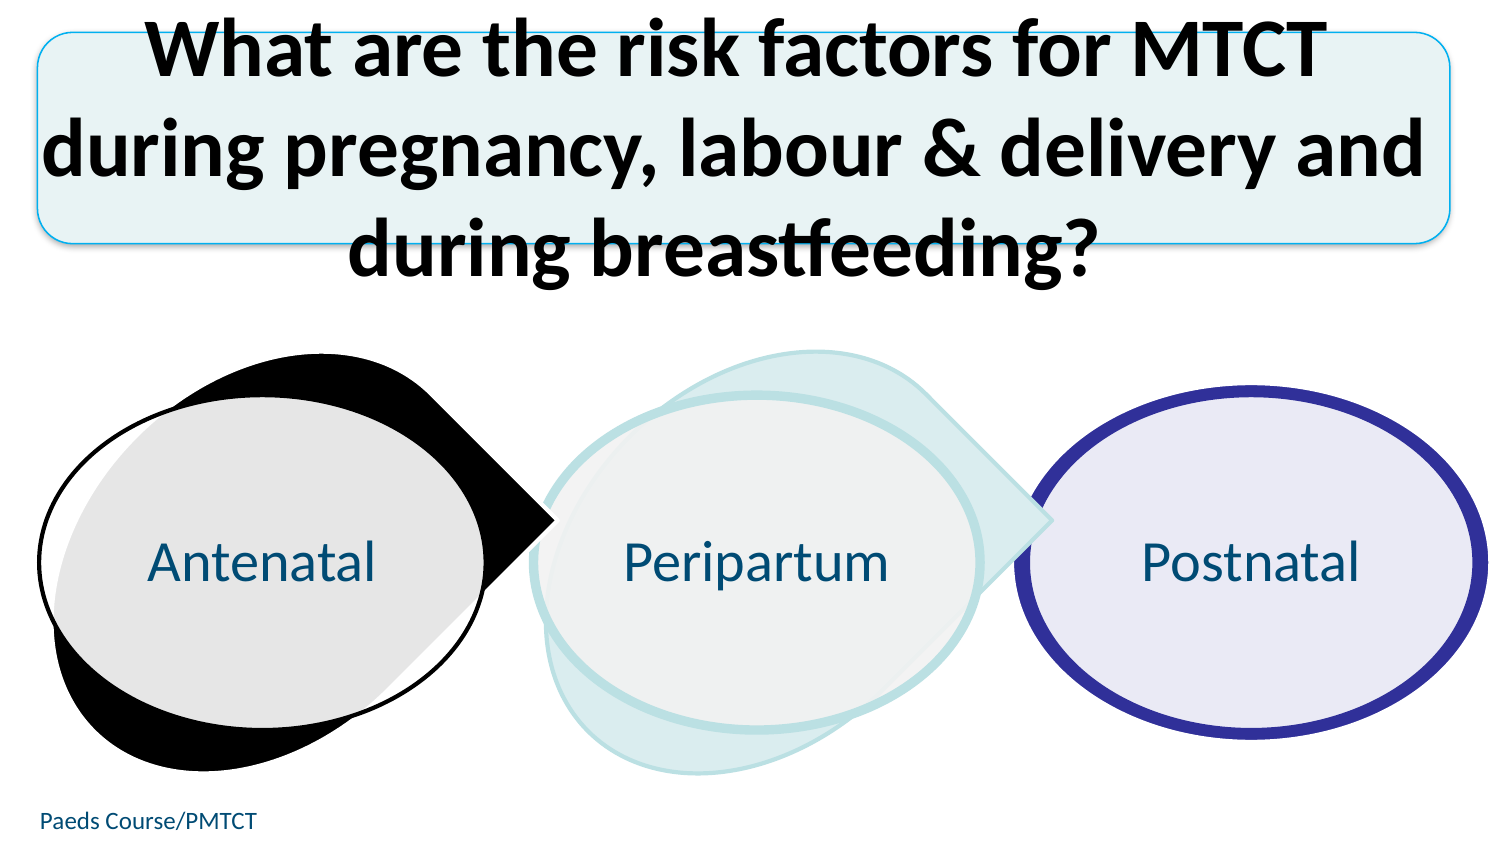

What are the risk factors for MTCT
 during pregnancy, labour & delivery and during breastfeeding?

Antenatal
Peripartum
Postnatal
Paeds Course/PMTCT